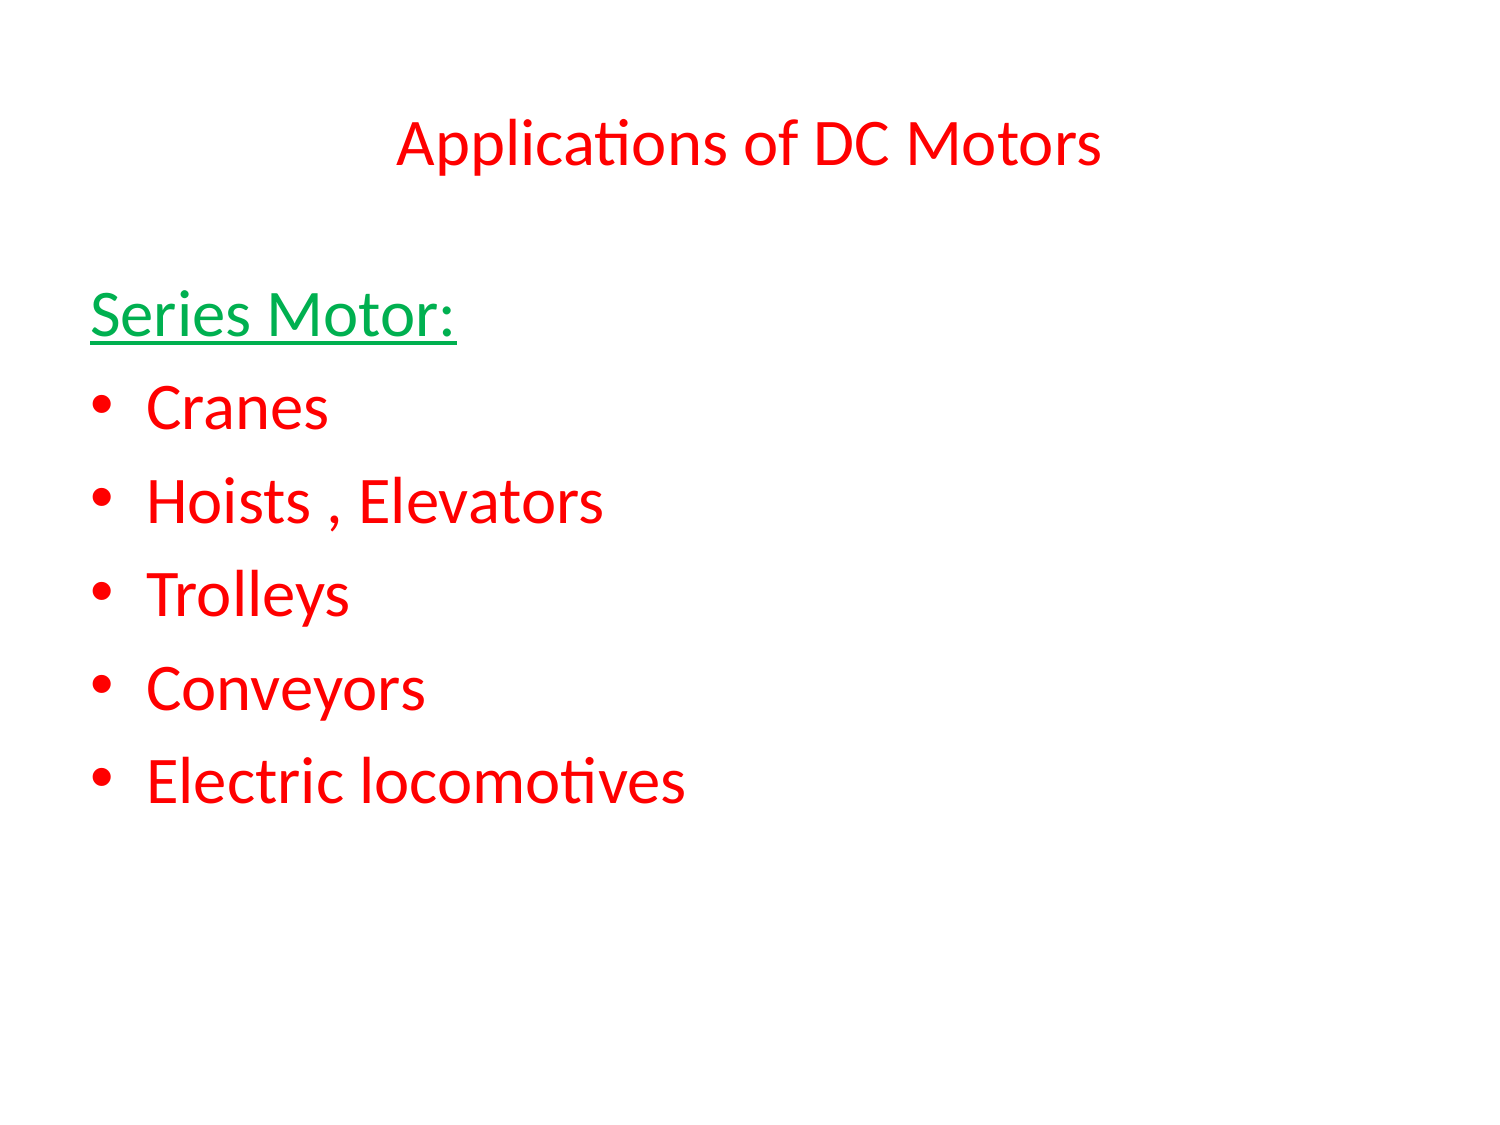

# Applications of DC Motors
Series Motor:
Cranes
Hoists , Elevators
Trolleys
Conveyors
Electric locomotives